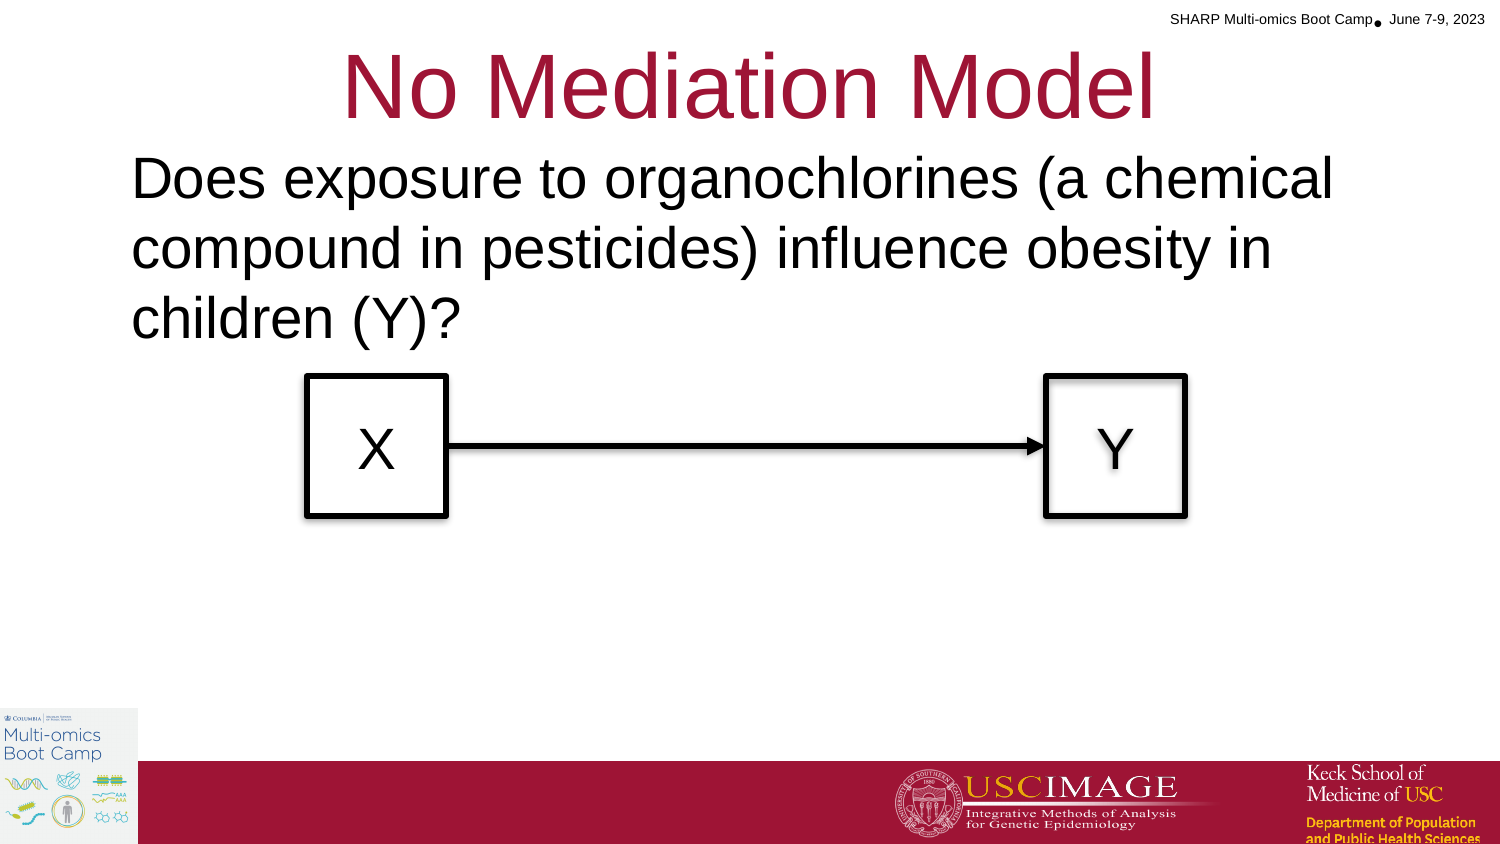

# No Mediation Model
Does exposure to organochlorines (a chemical compound in pesticides) influence obesity in children (Y)?
X
Y